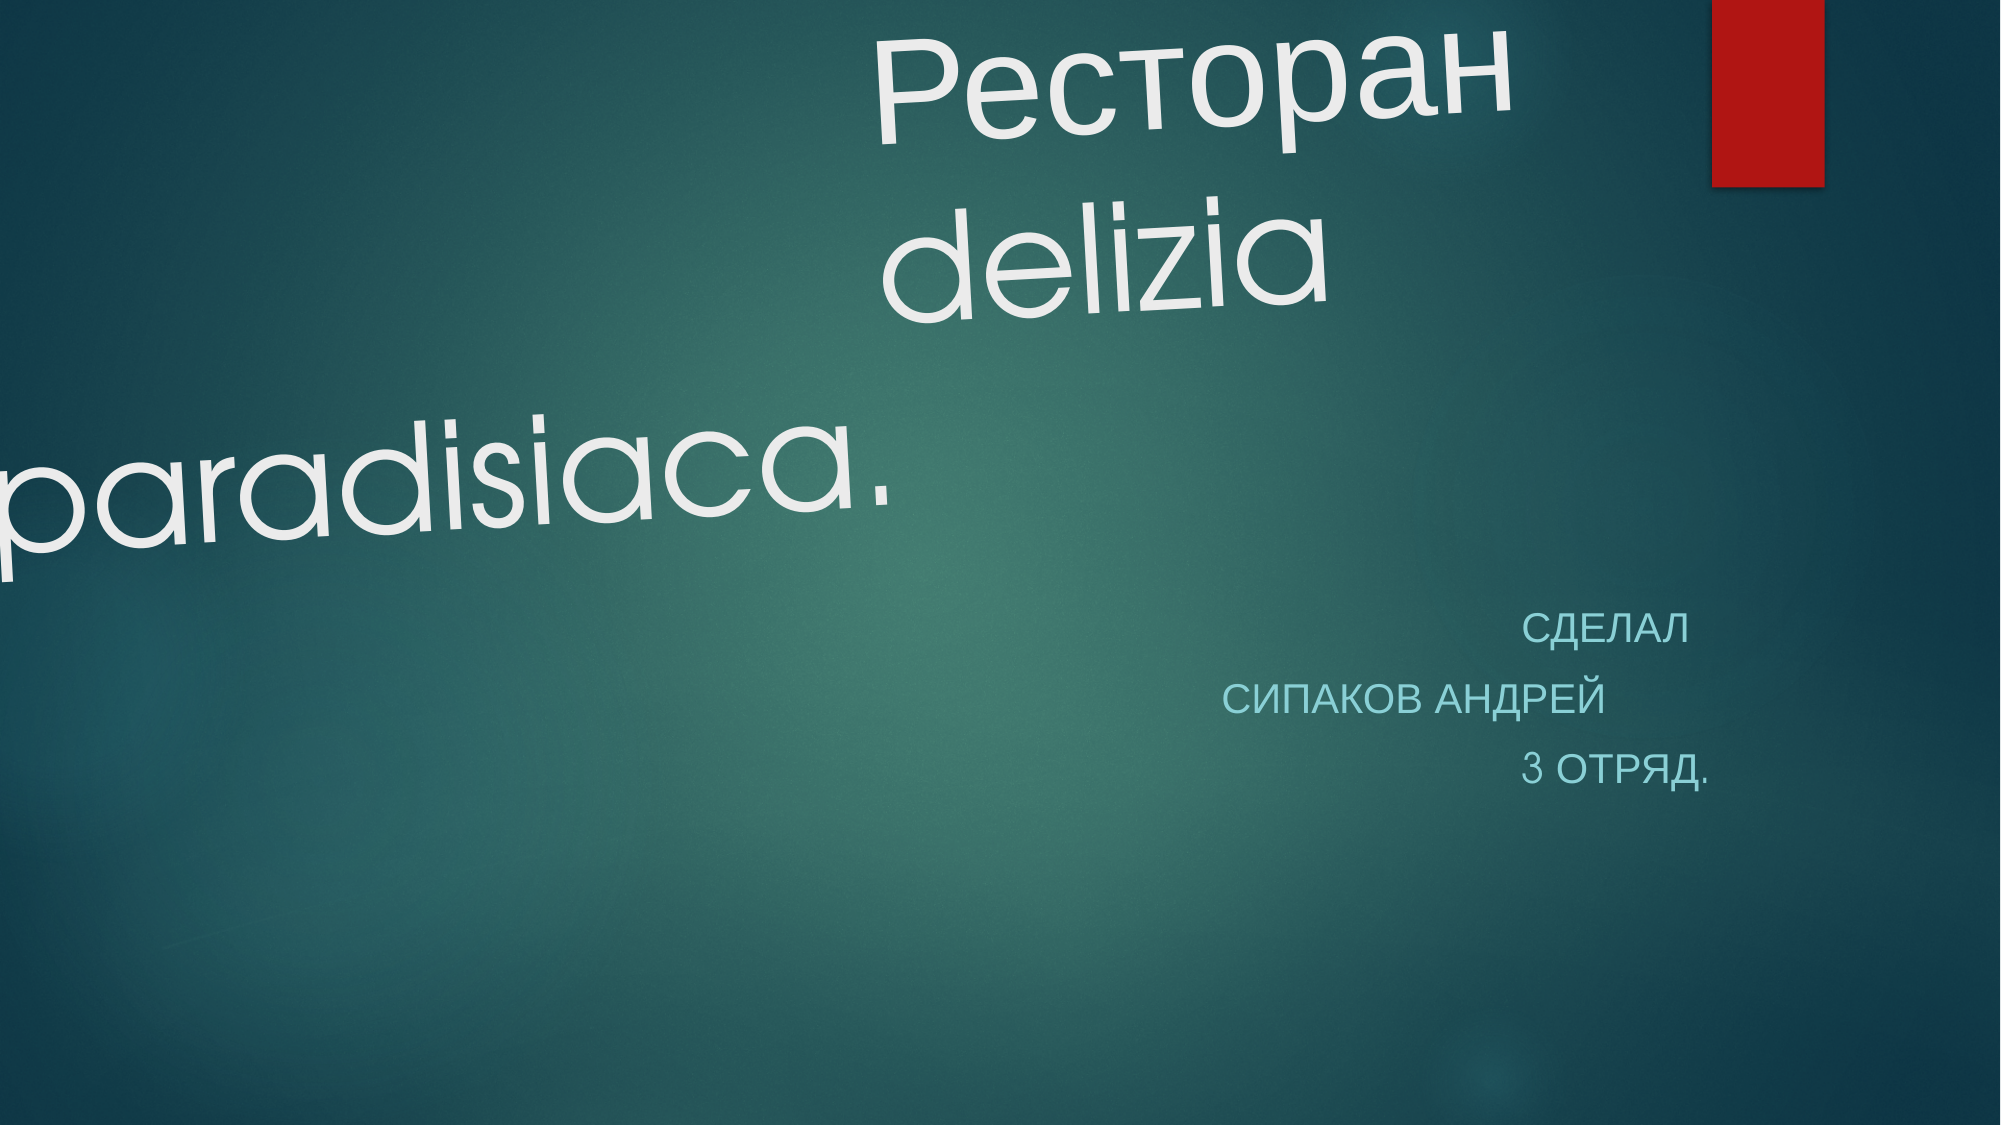

# Ресторан delizia paradisiaca.
								Сделал
						Сипаков Андрей
								3 отряд.